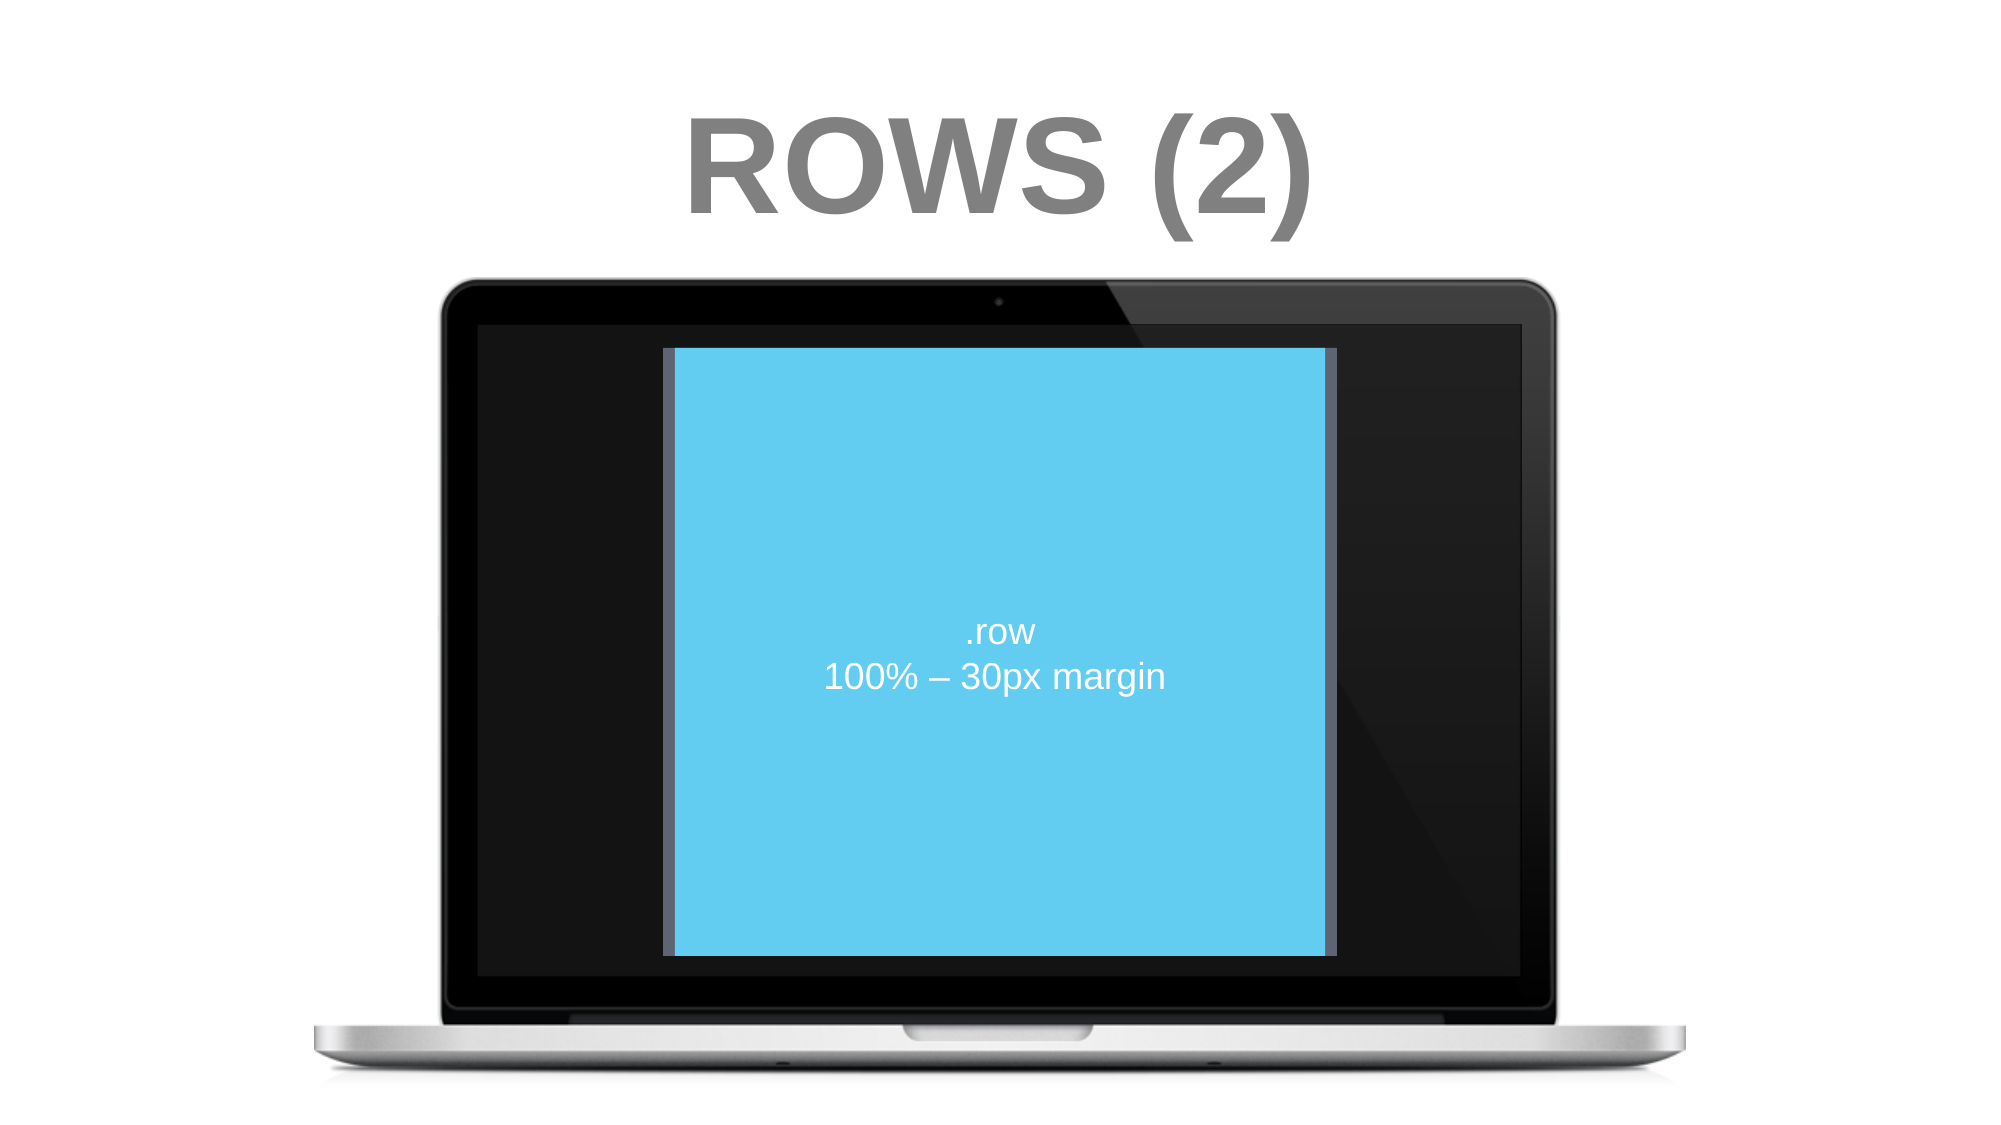

# ROWS (2)

.row
100% – 30px margin